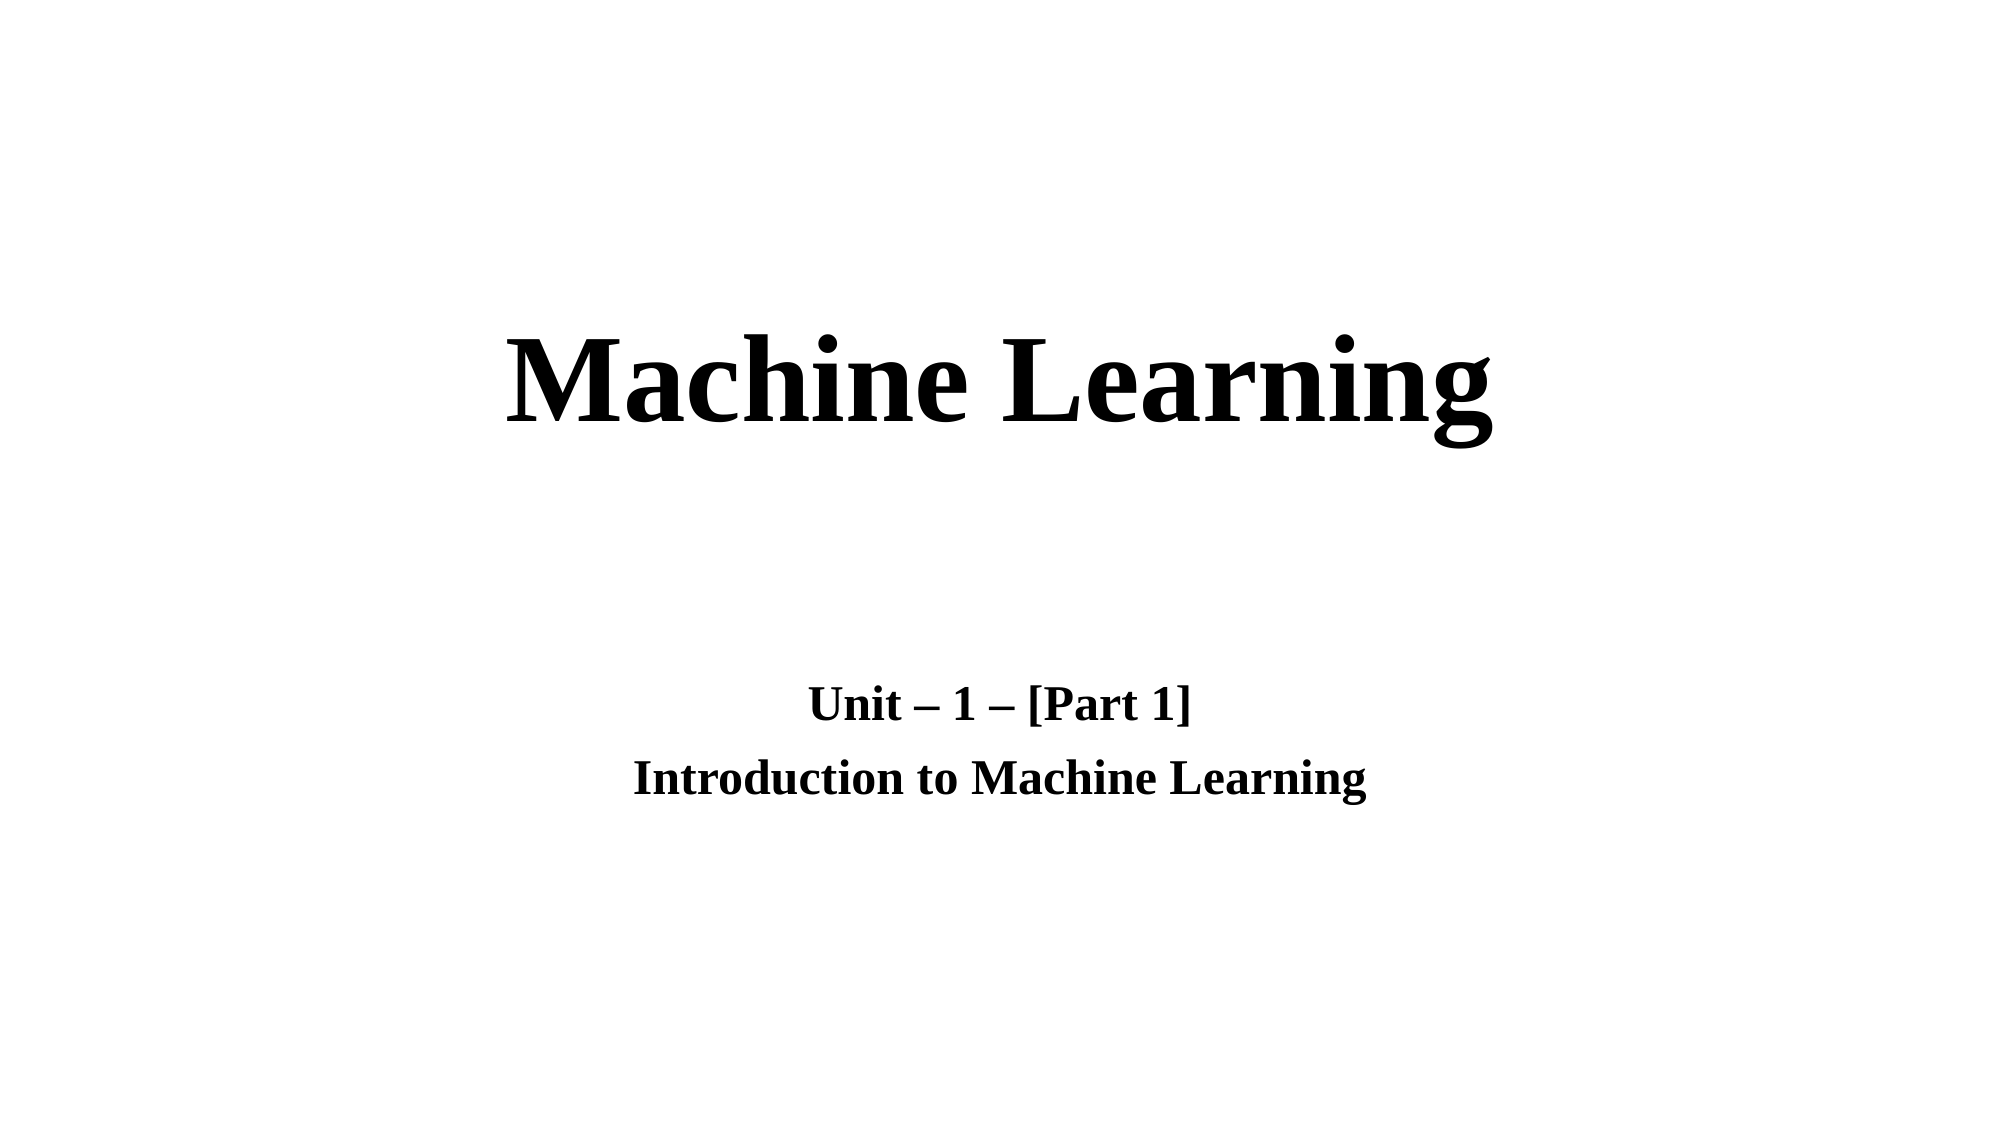

# Machine Learning
Unit – 1 – [Part 1]
Introduction to Machine Learning